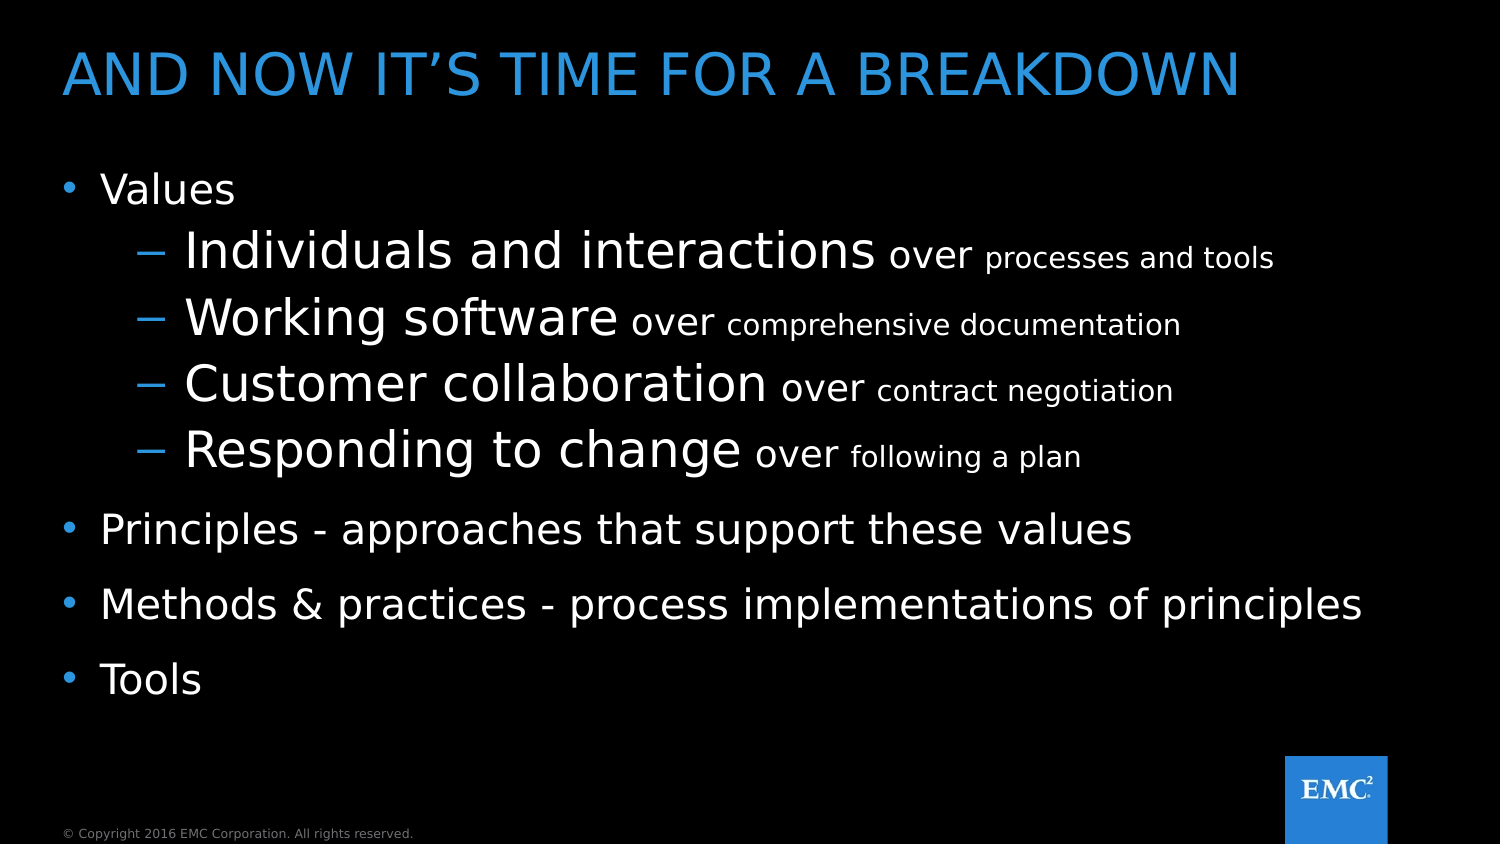

# And now it’s time for a breakdown
Values
Individuals and interactions over processes and tools
Working software over comprehensive documentation
Customer collaboration over contract negotiation
Responding to change over following a plan
Principles - approaches that support these values
Methods & practices - process implementations of principles
Tools